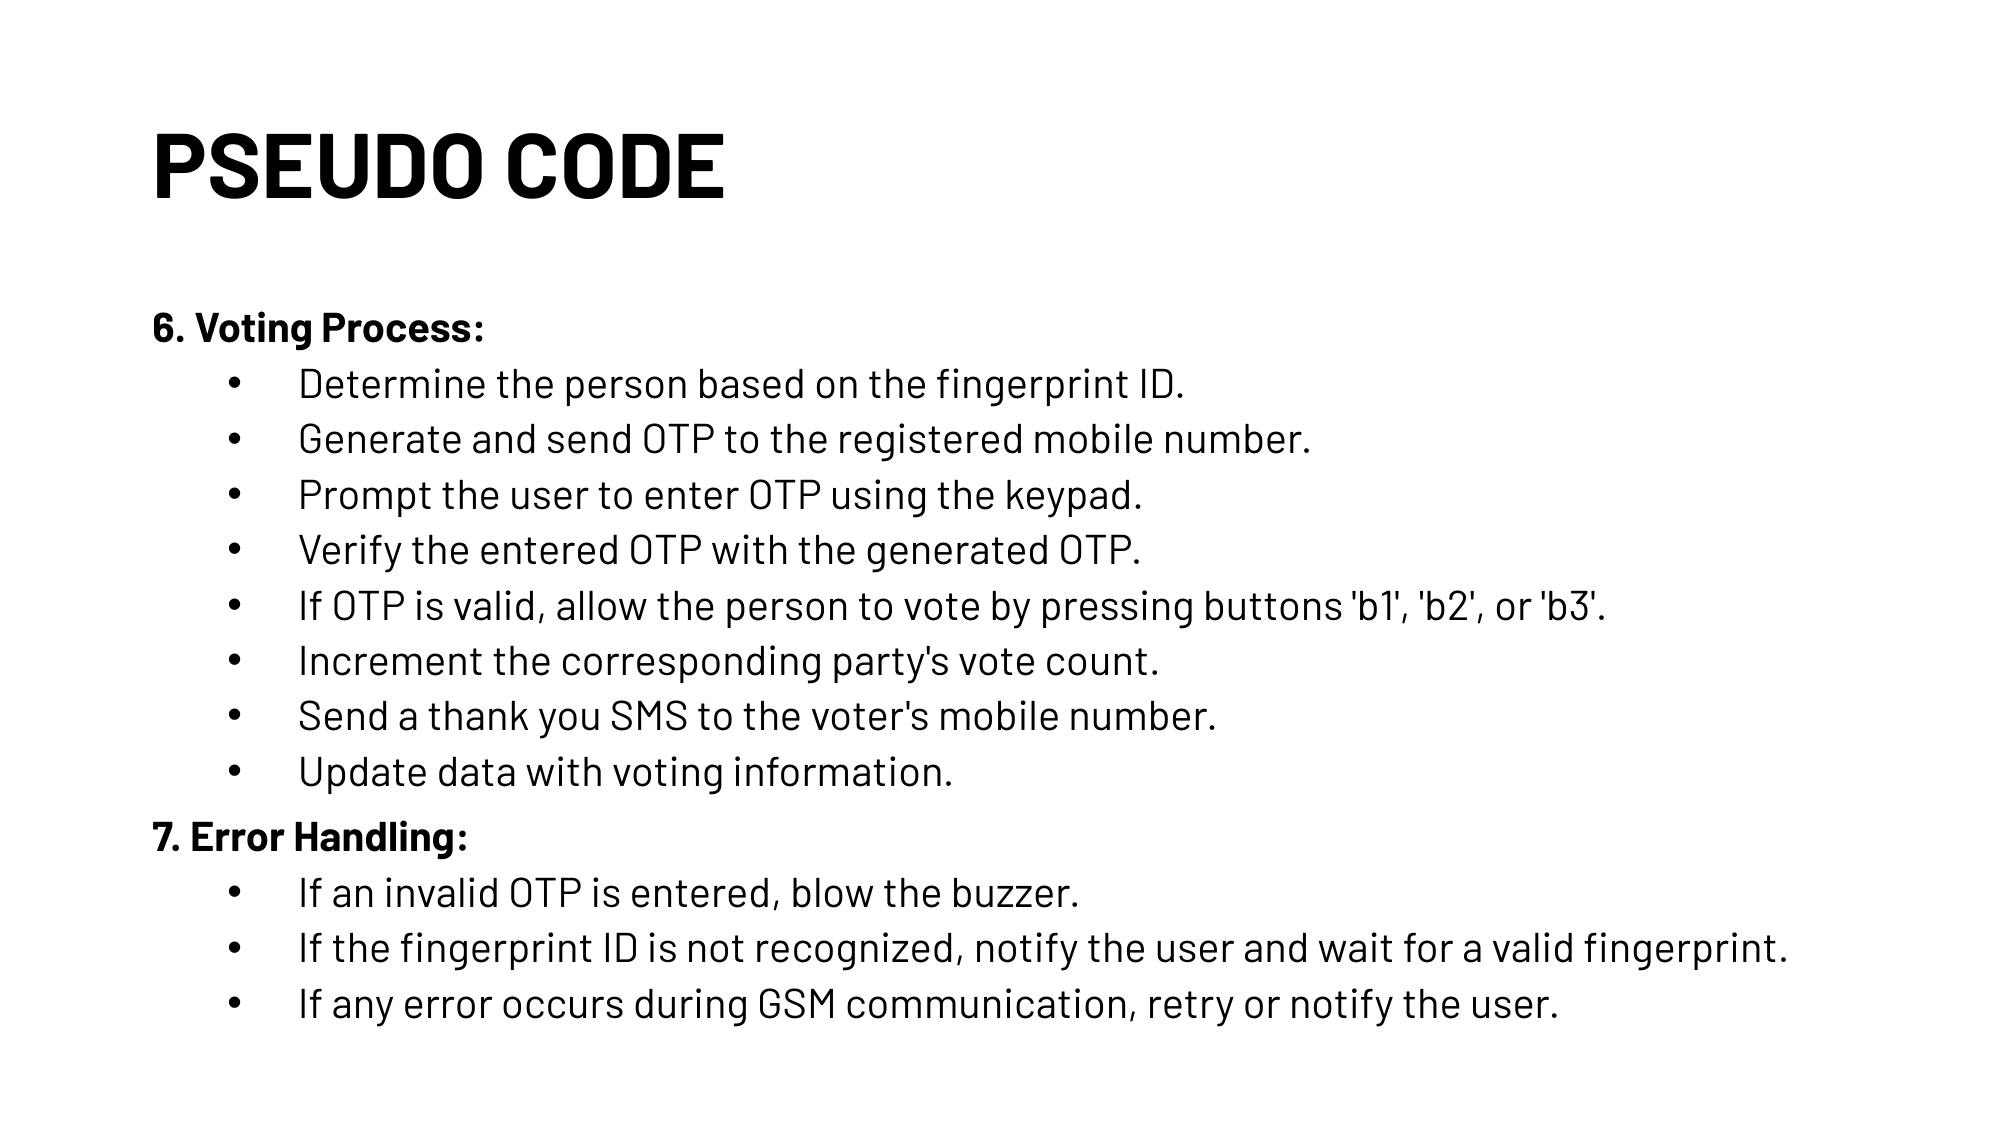

# PSEUDO CODE
6. Voting Process:
    Determine the person based on the fingerprint ID.
    Generate and send OTP to the registered mobile number.
    Prompt the user to enter OTP using the keypad.
    Verify the entered OTP with the generated OTP.
    If OTP is valid, allow the person to vote by pressing buttons 'b1', 'b2', or 'b3'.
    Increment the corresponding party's vote count.
    Send a thank you SMS to the voter's mobile number.
    Update data with voting information.
7. Error Handling:
    If an invalid OTP is entered, blow the buzzer.
    If the fingerprint ID is not recognized, notify the user and wait for a valid fingerprint.
    If any error occurs during GSM communication, retry or notify the user.